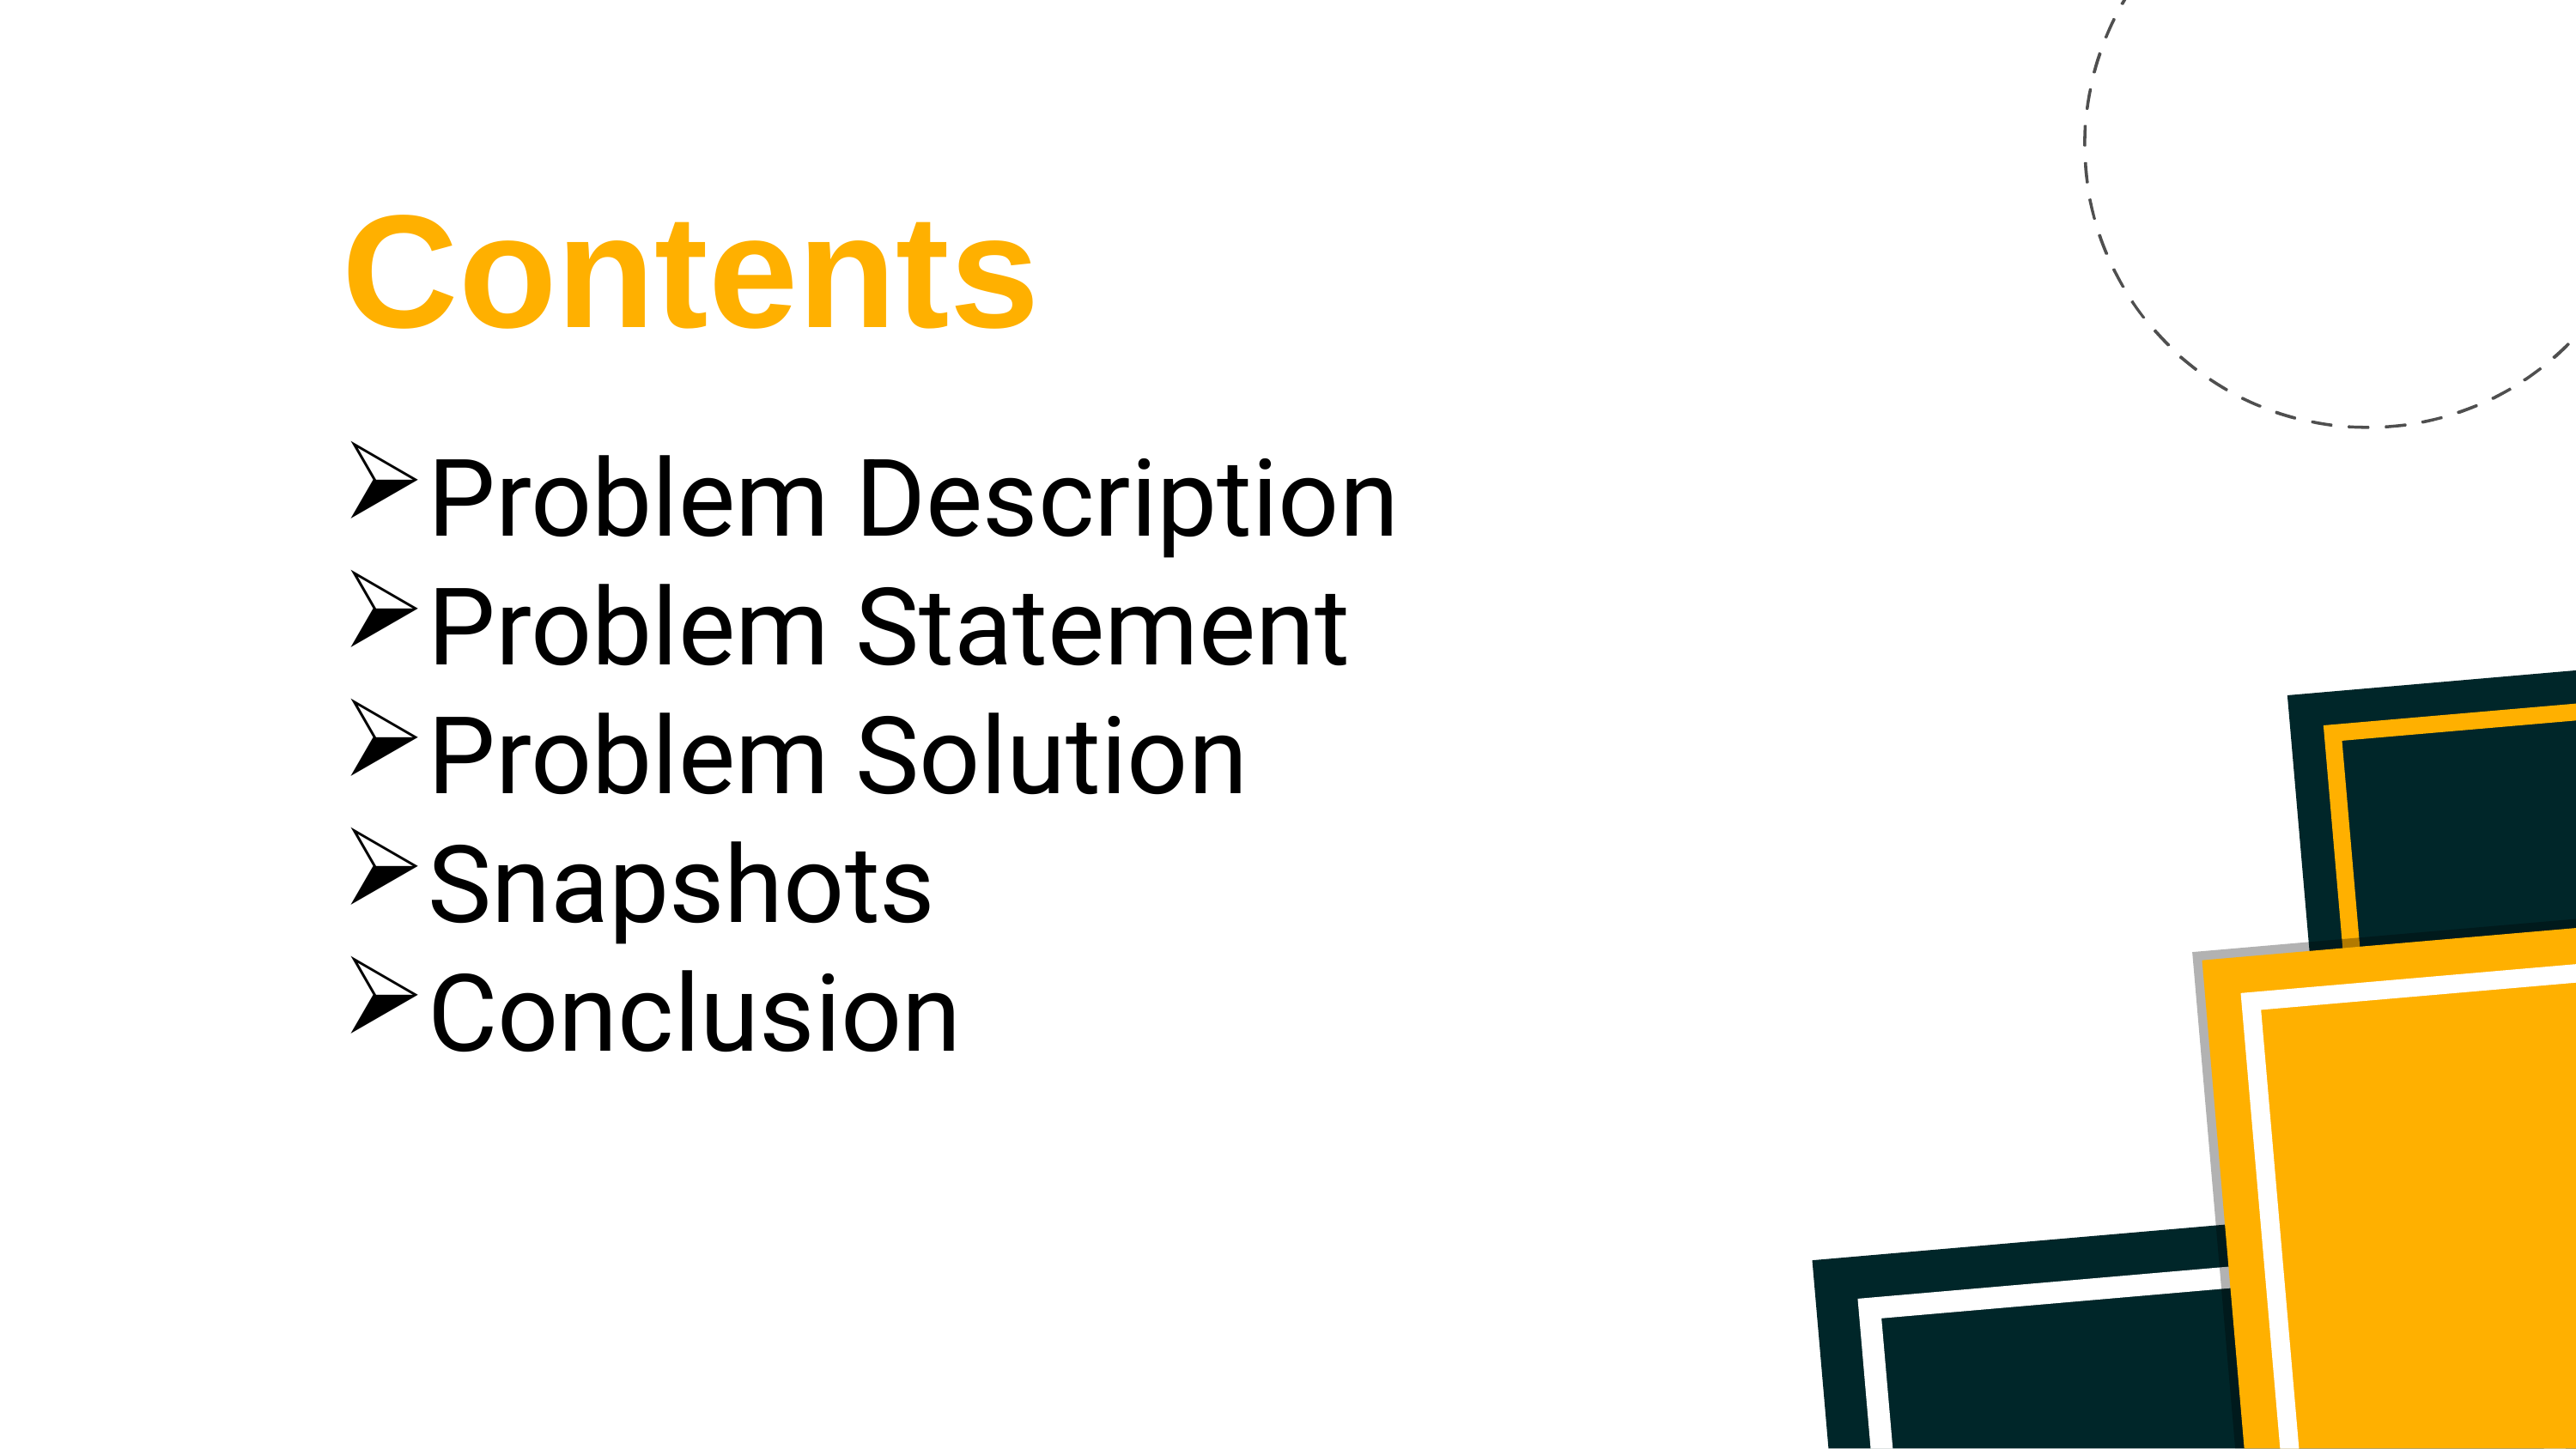

# Contents
Problem Description
Problem Statement
Problem Solution
Snapshots
Conclusion